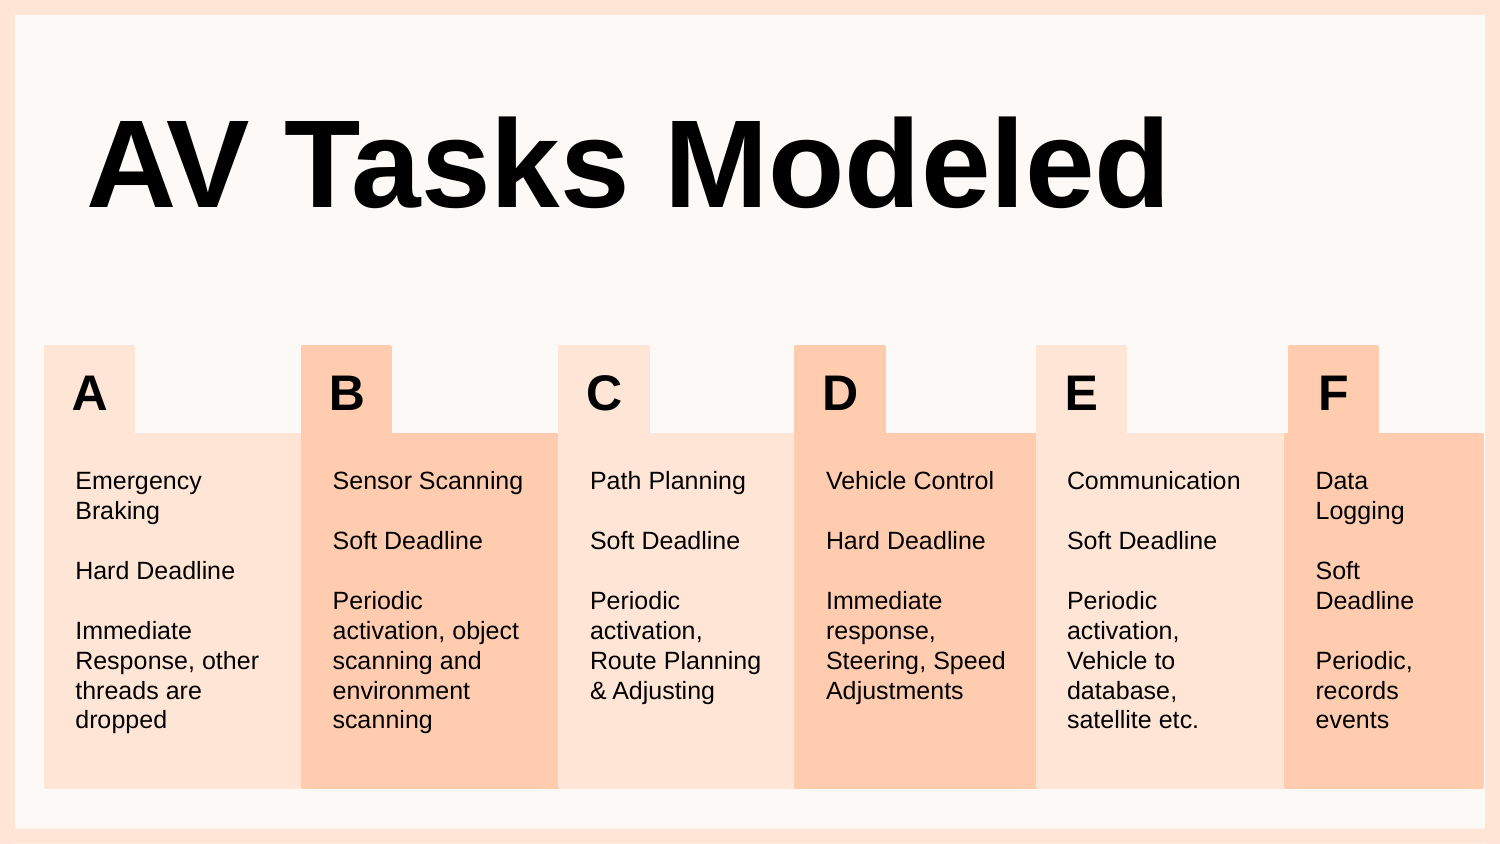

# AV Tasks Modeled
A
B
C
D
E
F
Emergency Braking

Hard Deadline

Immediate Response, other threads are dropped
Sensor Scanning

Soft Deadline

Periodic activation, object scanning and environment scanning
Path Planning

Soft Deadline

Periodic activation, Route Planning & Adjusting
Vehicle Control

Hard Deadline

Immediate response, Steering, Speed Adjustments
Communication

Soft Deadline

Periodic activation, Vehicle to database, satellite etc.
Data Logging

Soft Deadline

Periodic, records events